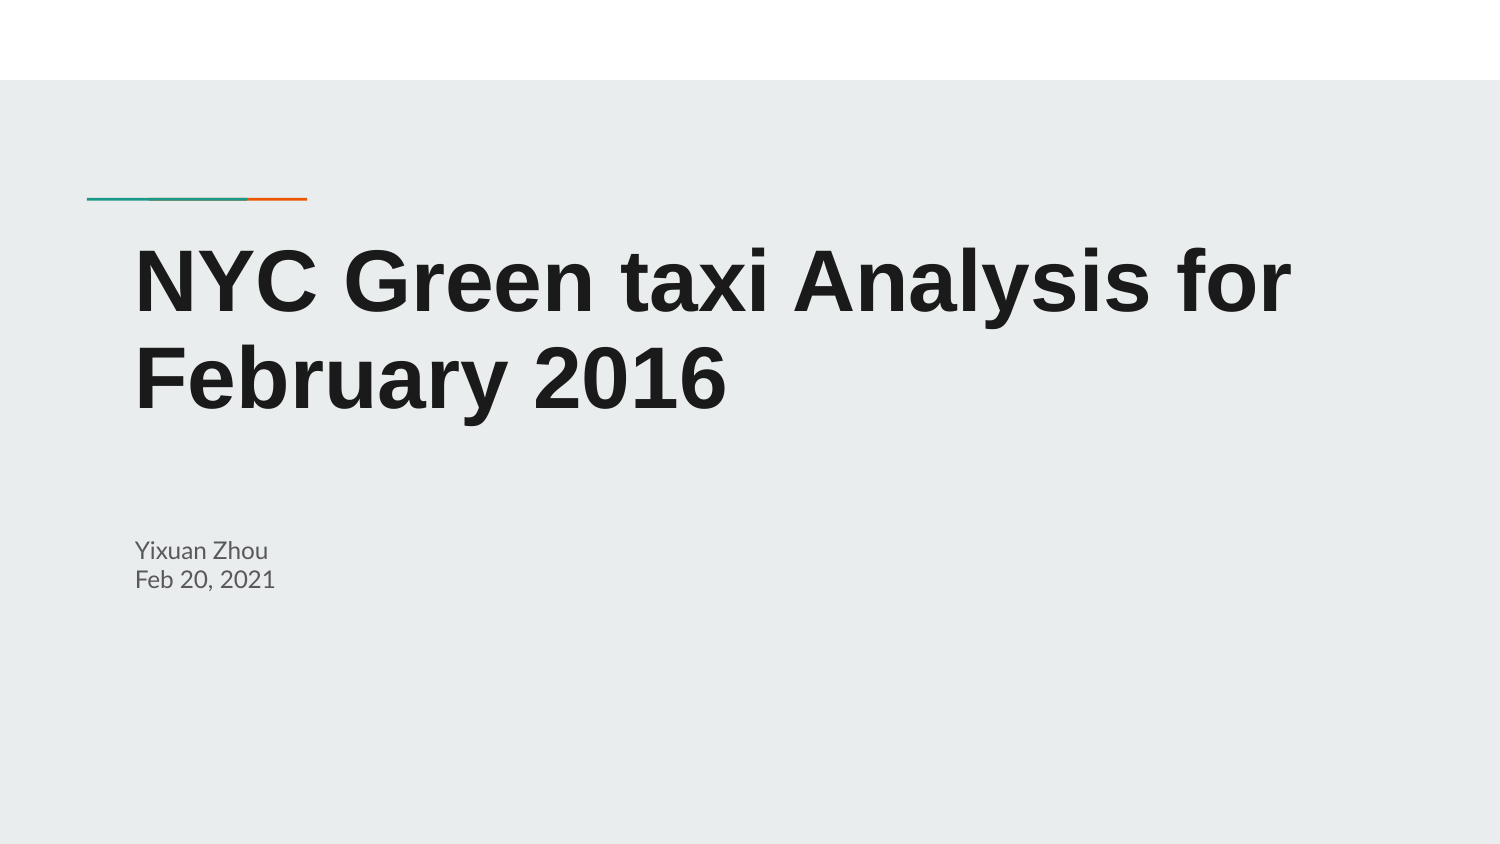

# NYC Green taxi Analysis for February 2016
Yixuan Zhou
Feb 20, 2021